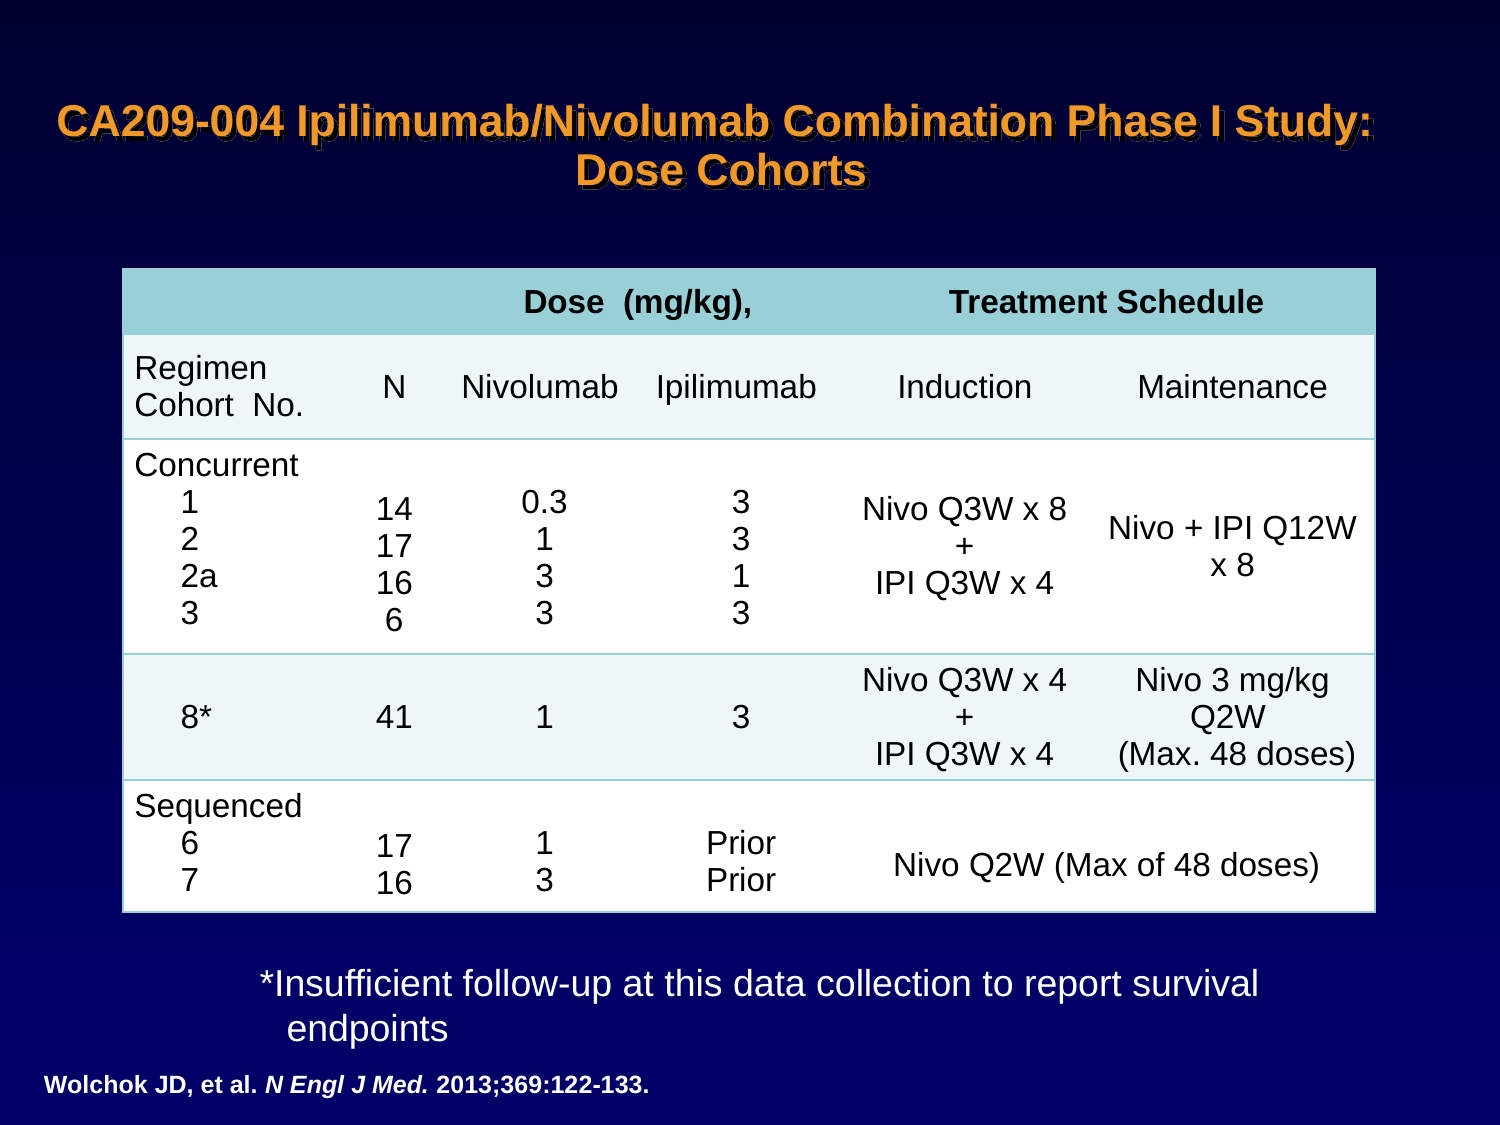

CA209-004 Ipilimumab/Nivolumab Combination Phase I Study:
Dose Cohorts
|  |  | Dose (mg/kg), |  | Treatment Schedule |  |
| --- | --- | --- | --- | --- | --- |
| Regimen Cohort No. | N | Nivolumab | Ipilimumab | Induction | Maintenance |
| Concurrent 1 2 2a 3 | 14 17 16 6 | 0.3 1 3 3 | 3 3 1 3 | Nivo Q3W x 8 + IPI Q3W x 4 | Nivo + IPI Q12W x 8 |
| 8\* | 41 | 1 | 3 | Nivo Q3W x 4 + IPI Q3W x 4 | Nivo 3 mg/kg Q2W (Max. 48 doses) |
| Sequenced 6 7 | 17 16 | 1 3 | Prior Prior | Nivo Q2W (Max of 48 doses) |  |
*Insufficient follow-up at this data collection to report survival endpoints
Wolchok JD, et al. N Engl J Med. 2013;369:122-133.